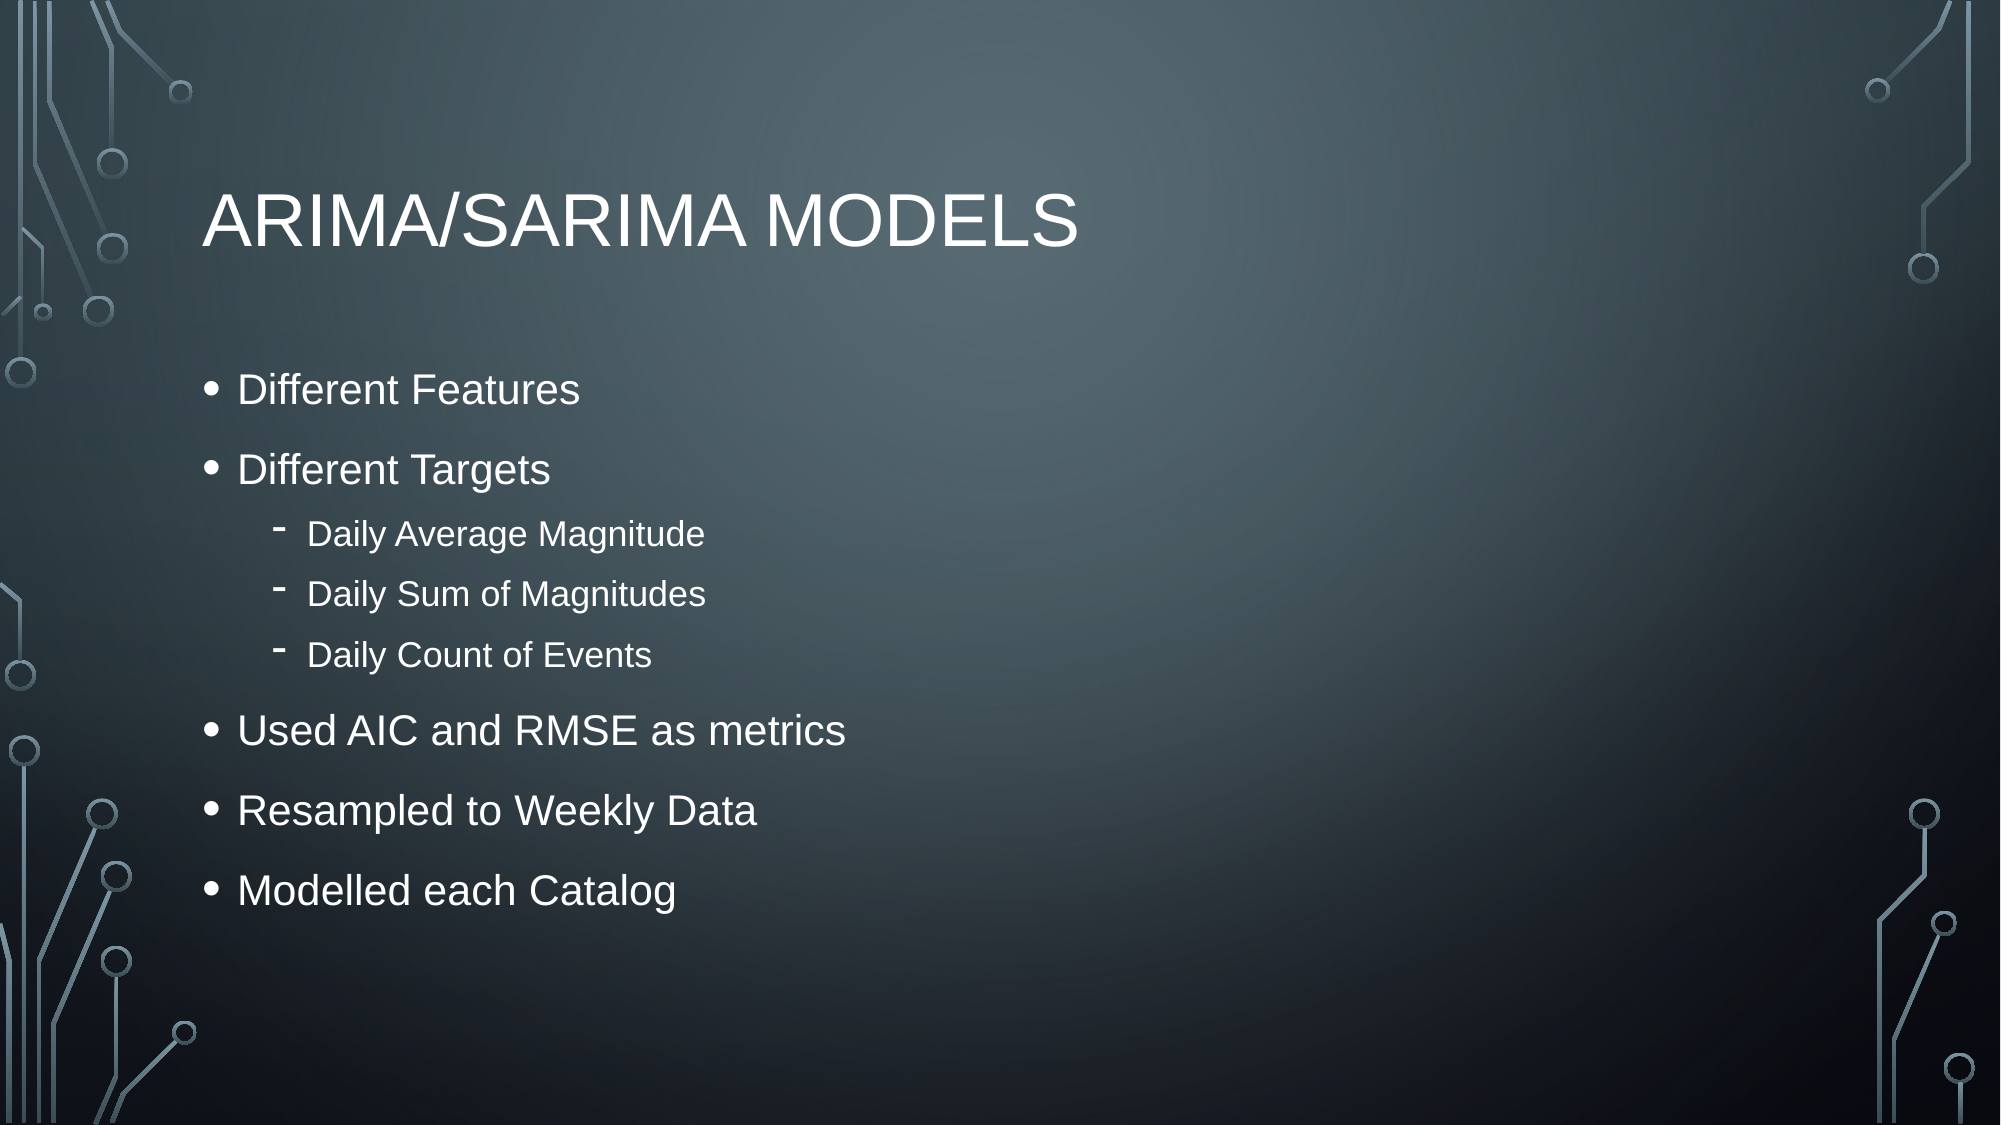

# ARIMA/SARIMA Models
Different Features
Different Targets
Daily Average Magnitude
Daily Sum of Magnitudes
Daily Count of Events
Used AIC and RMSE as metrics
Resampled to Weekly Data
Modelled each Catalog